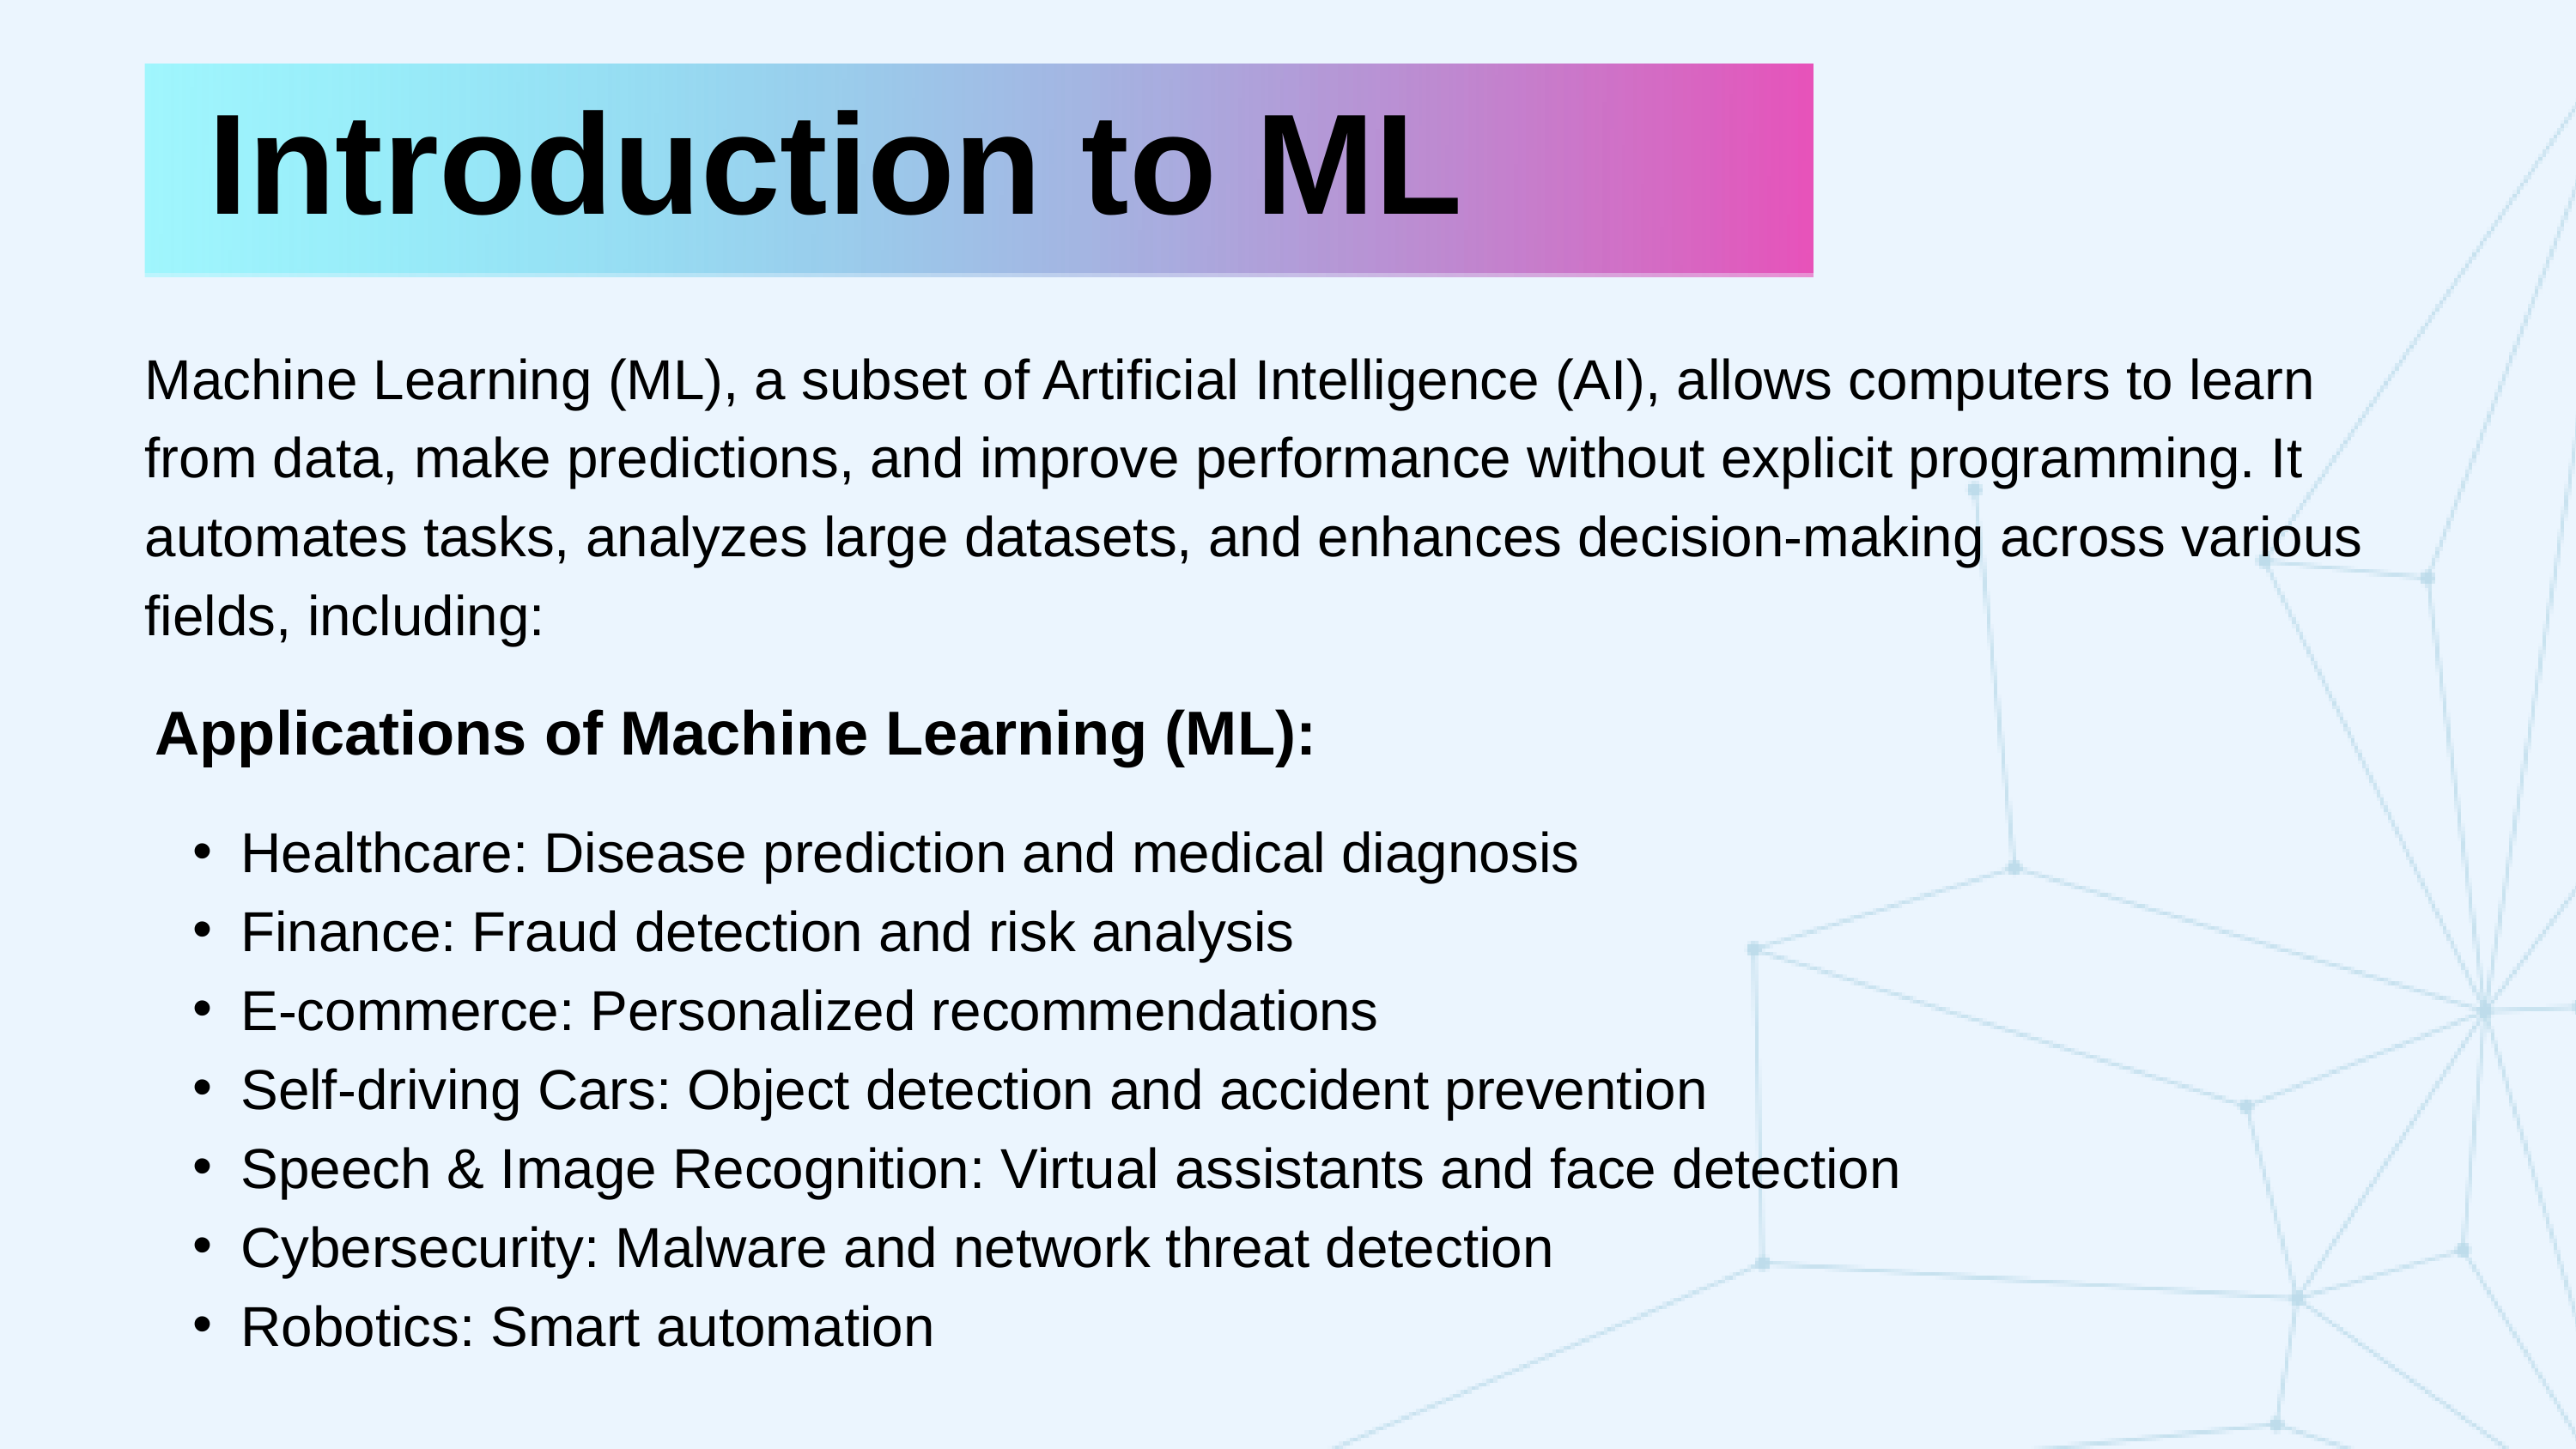

Machine Learning (ML), a subset of Artificial Intelligence (AI), allows computers to learn from data, make predictions, and improve performance without explicit programming. It automates tasks, analyzes large datasets, and enhances decision-making across various fields, including:

Healthcare: Disease prediction and medical diagnosis
Finance: Fraud detection and risk analysis
E-commerce: Personalized recommendations
Self-driving Cars: Object detection and accident prevention
Speech & Image Recognition: Virtual assistants and face detection
Cybersecurity: Malware and network threat detection
Robotics: Smart automation

Applications of Machine Learning (ML):

Introduction to ML